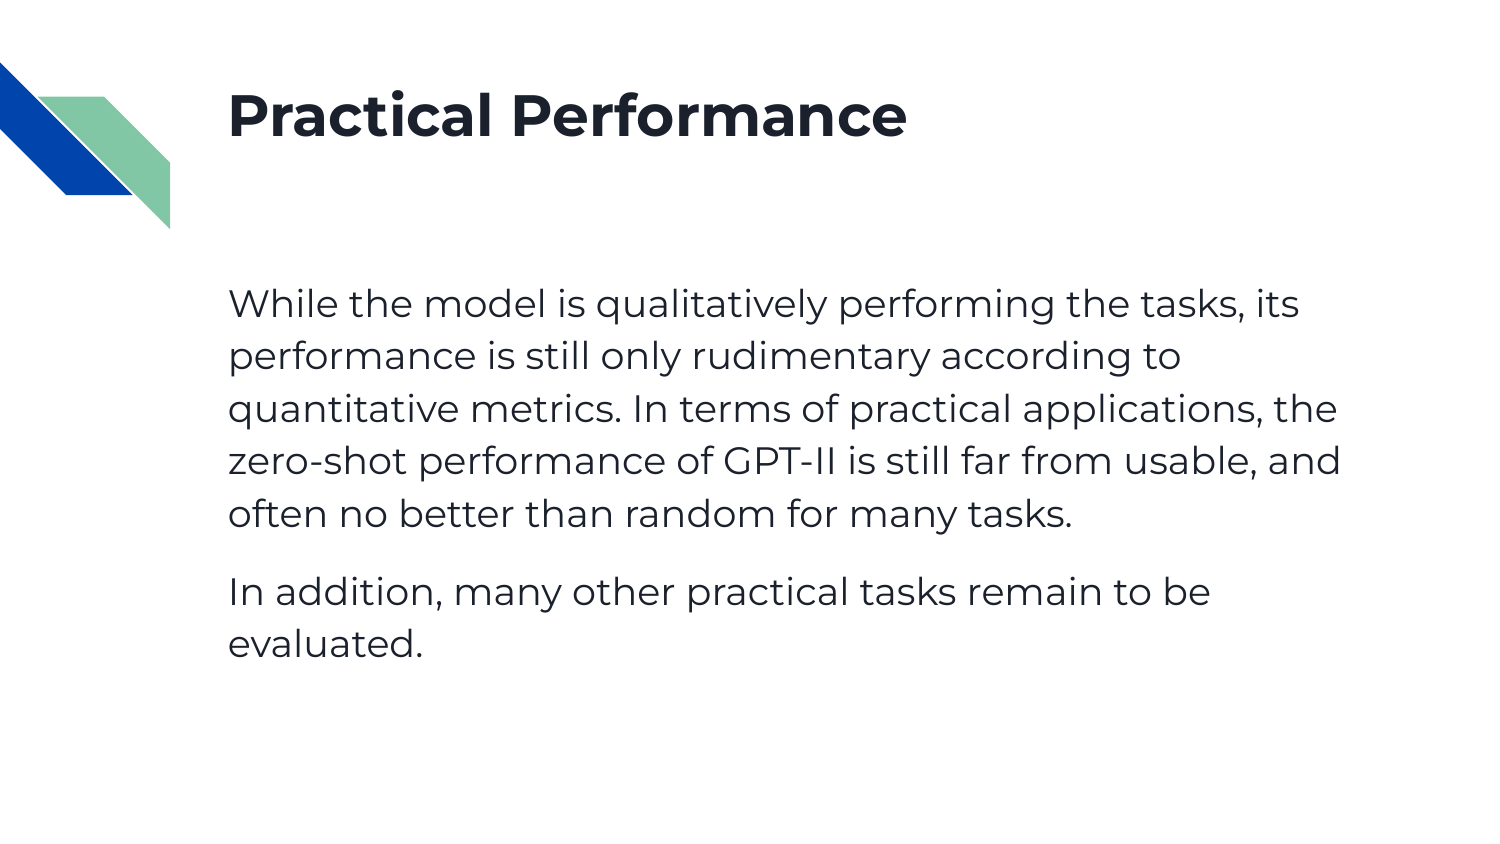

# Practical Performance
While the model is qualitatively performing the tasks, its performance is still only rudimentary according to quantitative metrics. In terms of practical applications, the zero-shot performance of GPT-II is still far from usable, and often no better than random for many tasks.
In addition, many other practical tasks remain to be evaluated.